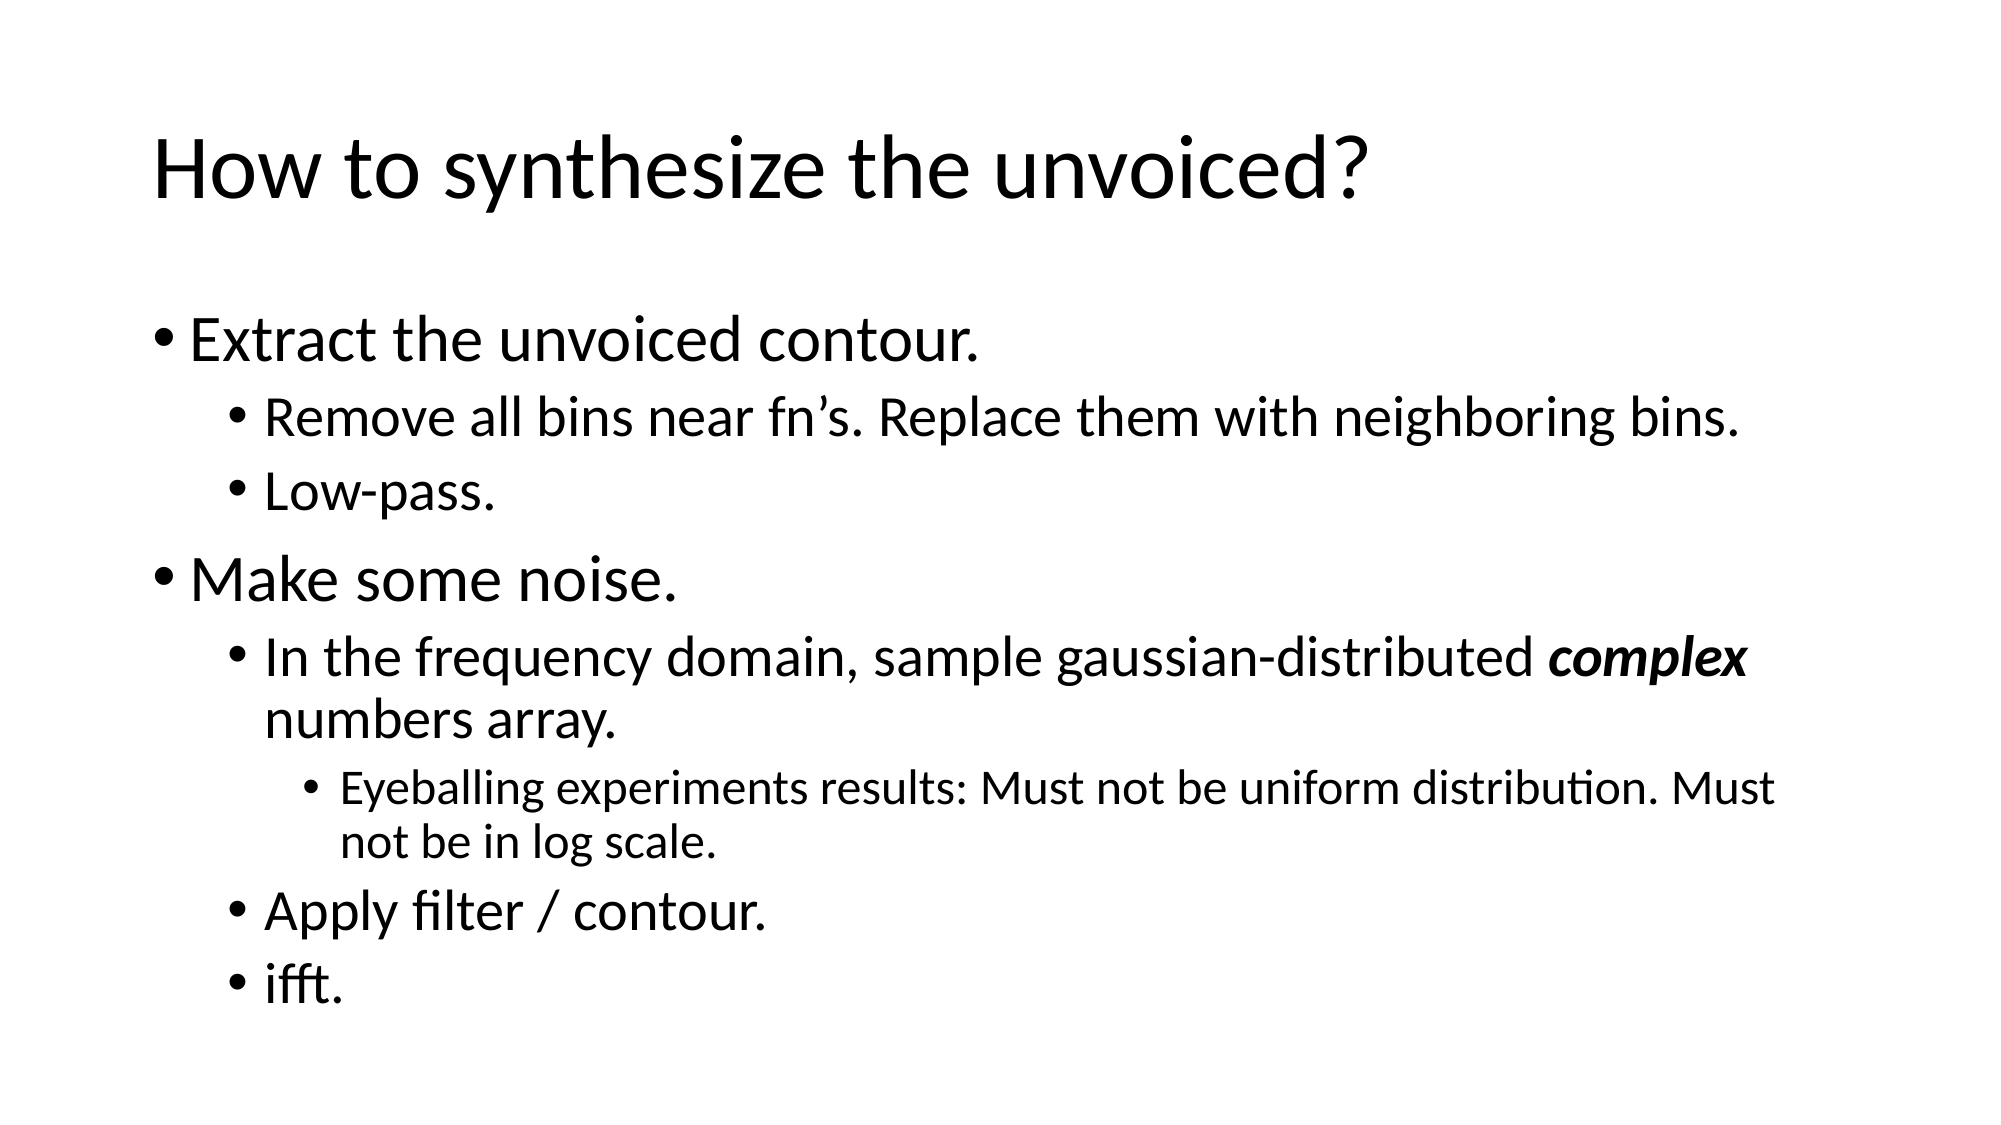

# How to synthesize the unvoiced?
Extract the unvoiced contour.
Remove all bins near fn’s. Replace them with neighboring bins.
Low-pass.
Make some noise.
In the frequency domain, sample gaussian-distributed complex numbers array.
Eyeballing experiments results: Must not be uniform distribution. Must not be in log scale.
Apply filter / contour.
ifft.